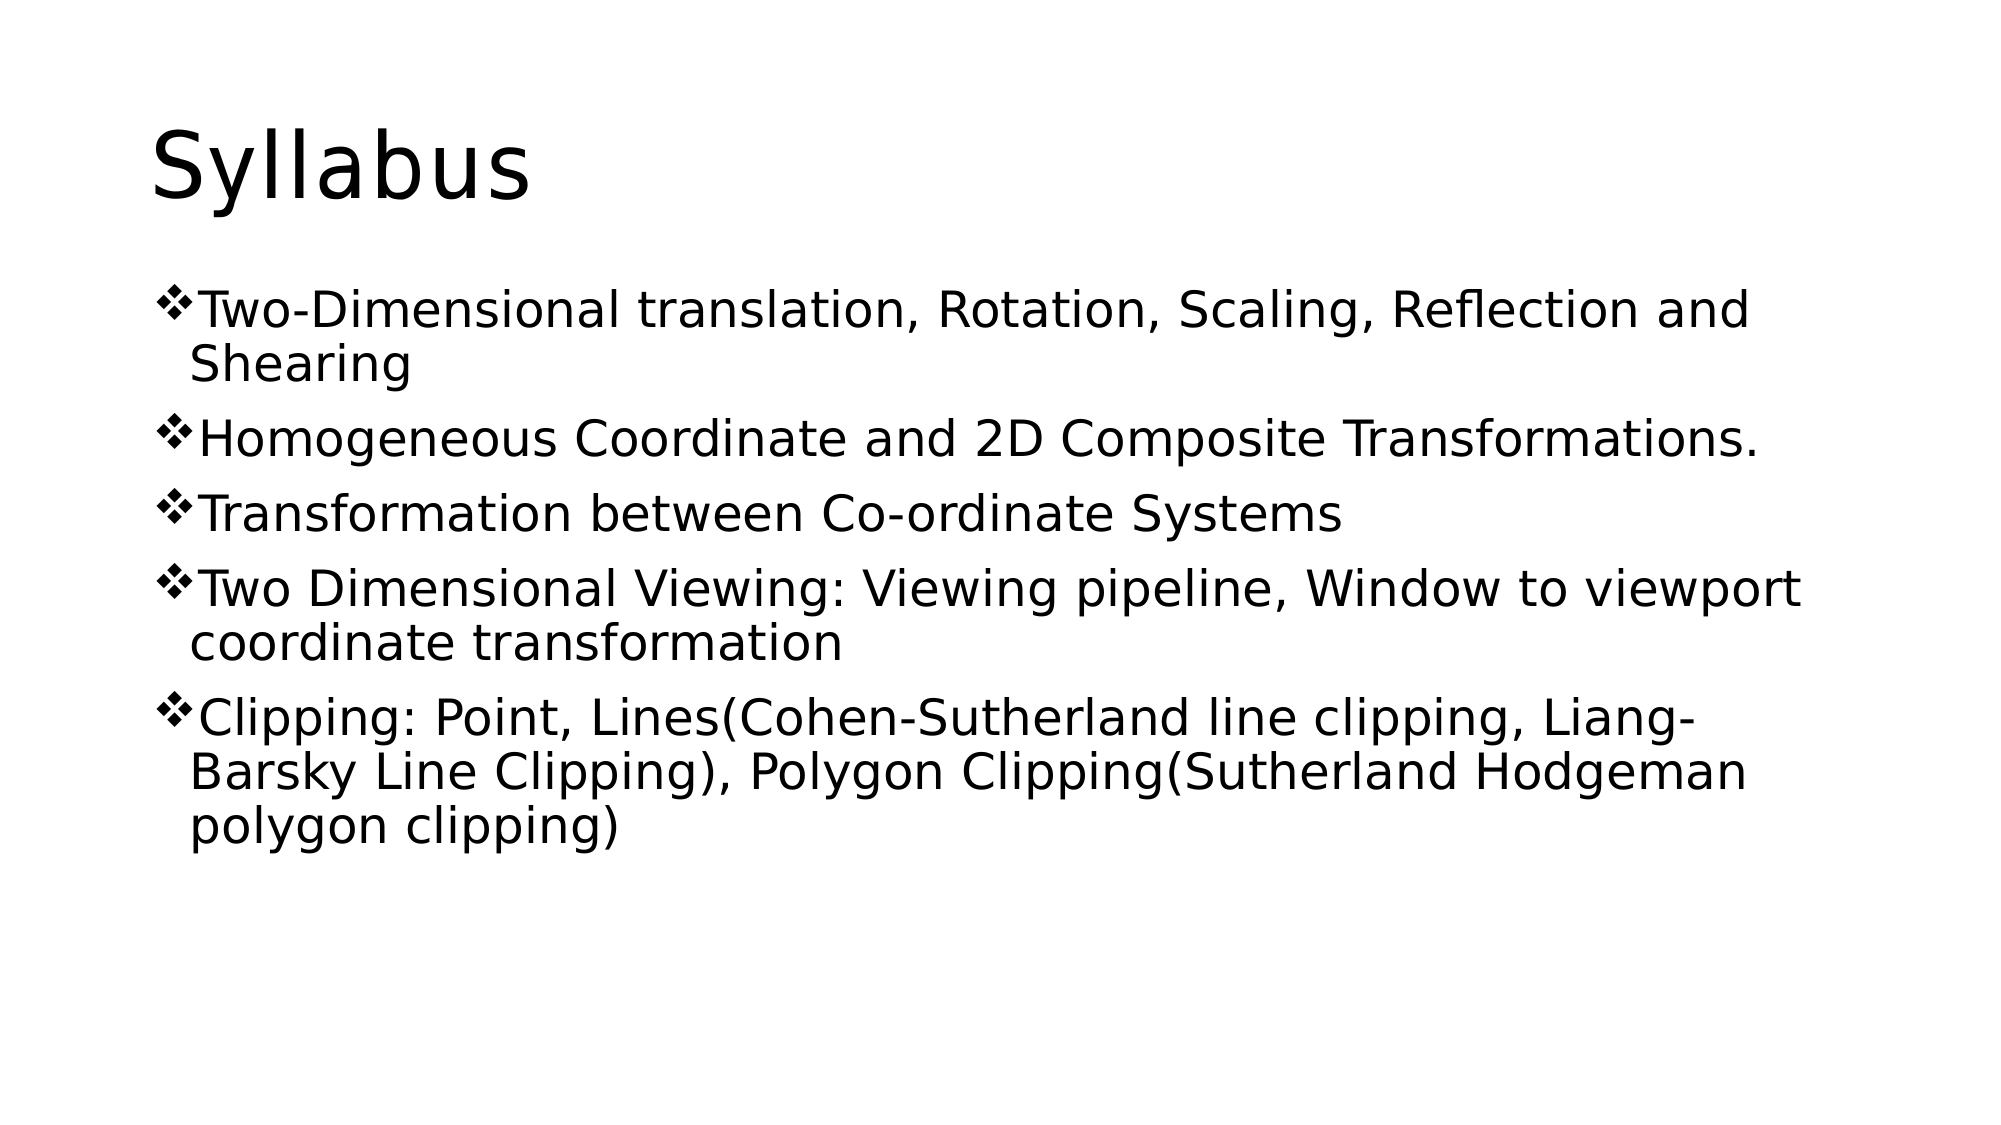

# Syllabus
Two-Dimensional translation, Rotation, Scaling, Reflection and Shearing
Homogeneous Coordinate and 2D Composite Transformations.
Transformation between Co-ordinate Systems
Two Dimensional Viewing: Viewing pipeline, Window to viewport coordinate transformation
Clipping: Point, Lines(Cohen-Sutherland line clipping, Liang-Barsky Line Clipping), Polygon Clipping(Sutherland Hodgeman polygon clipping)